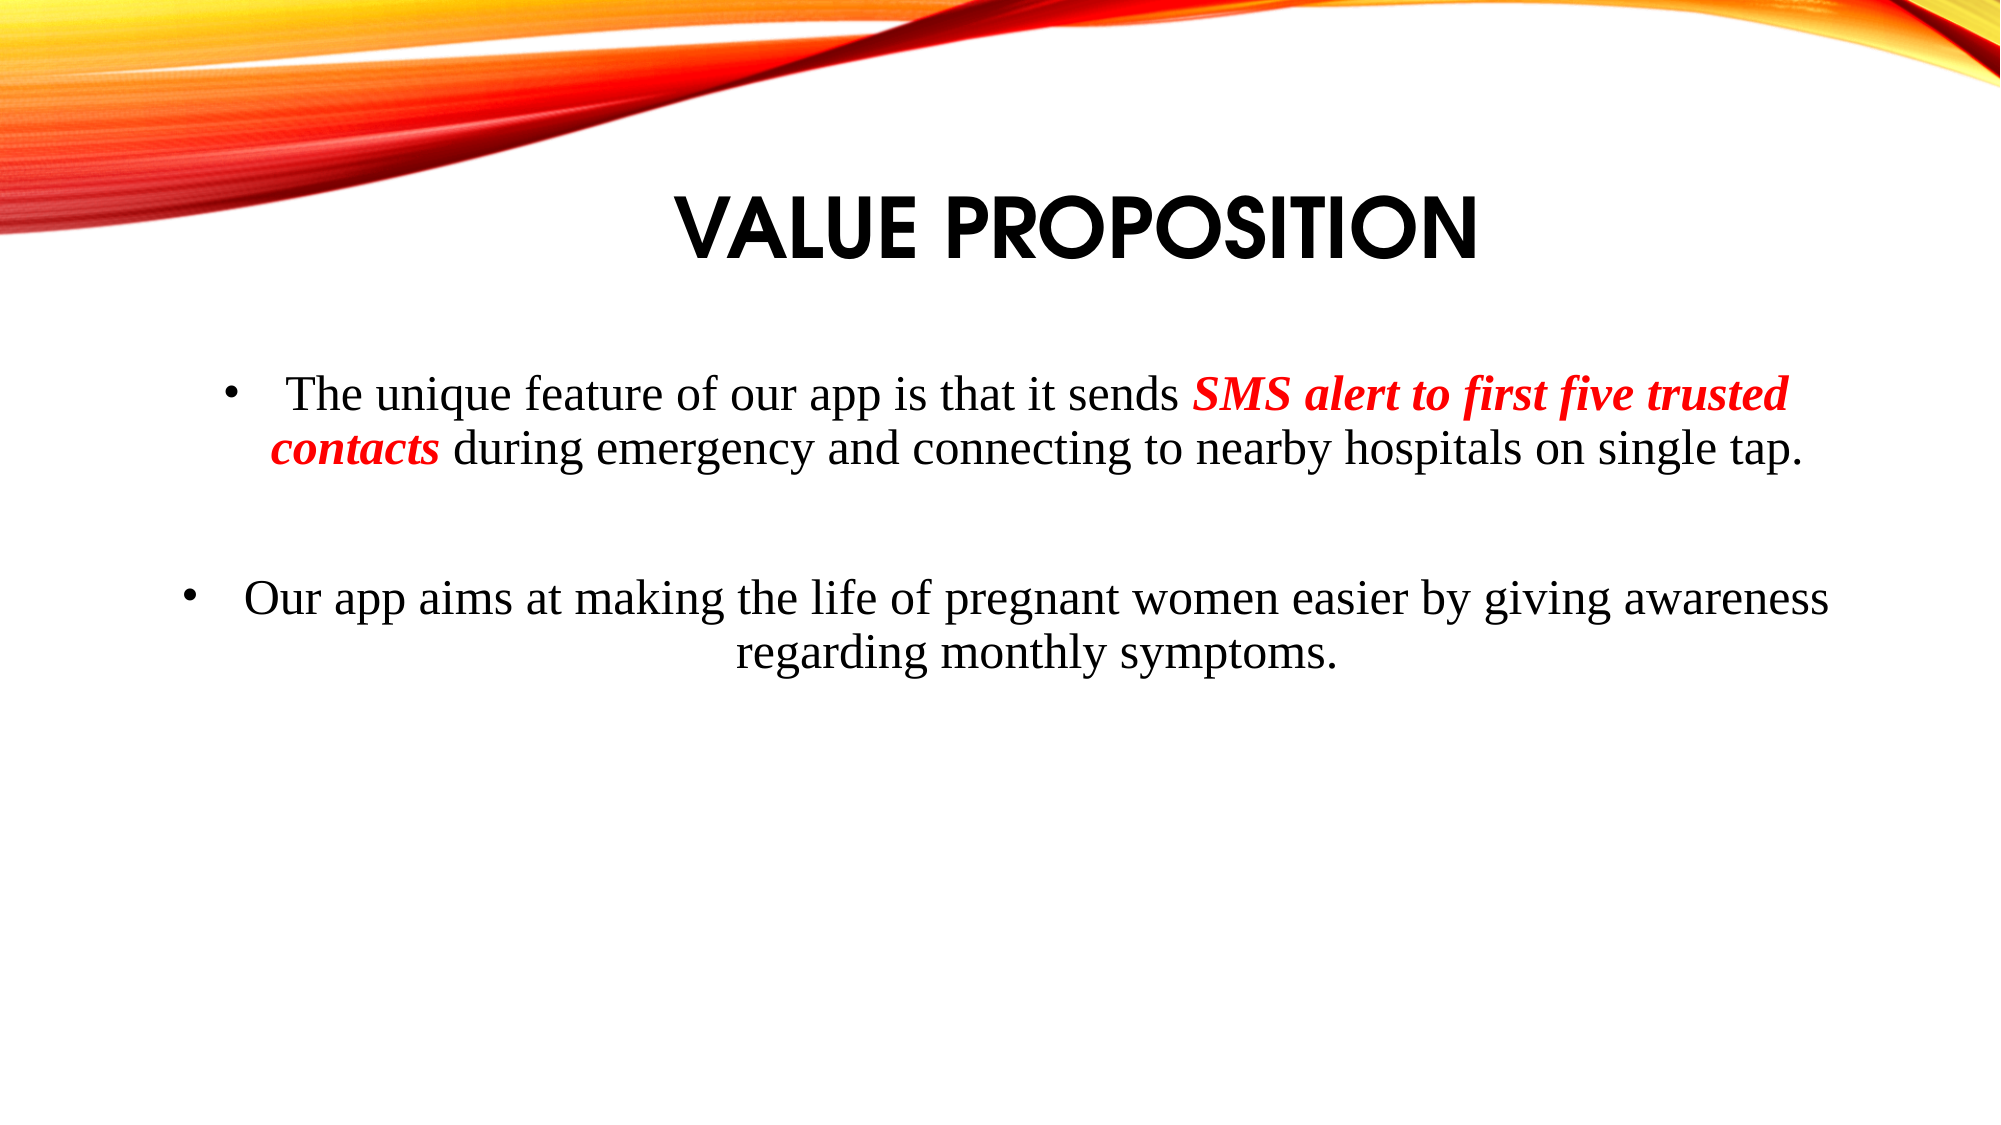

# VALUE PROPOSITION
The unique feature of our app is that it sends SMS alert to first five trusted contacts during emergency and connecting to nearby hospitals on single tap.

Our app aims at making the life of pregnant women easier by giving awareness regarding monthly symptoms.